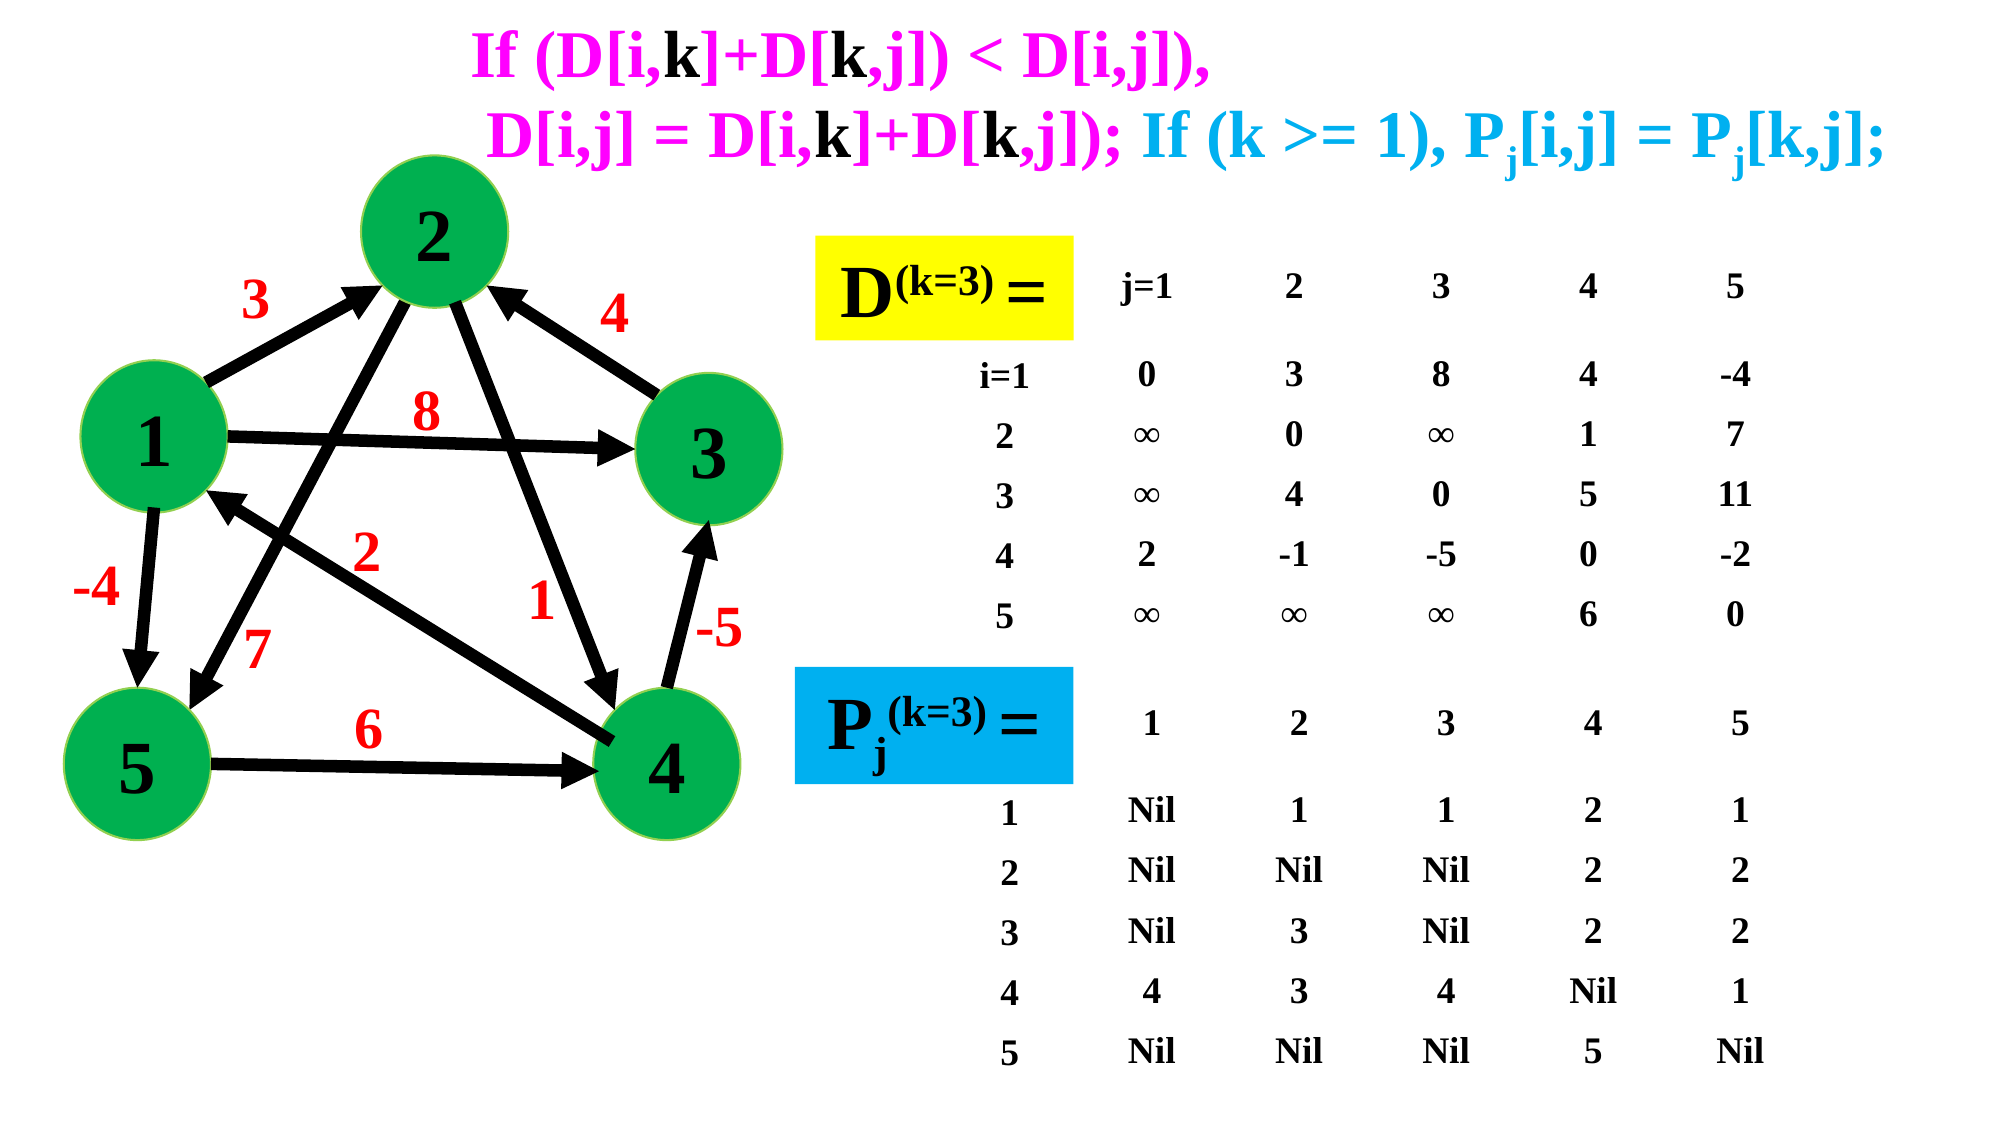

If (D[i,k]+D[k,j]) < D[i,j]),
 D[i,j] = D[i,k]+D[k,j]); If (k >= 1), Pj[i,j] = Pj[k,j];
2
D(k=3) =
3
| j=1 | 2 | 3 | 4 | 5 |
| --- | --- | --- | --- | --- |
4
| 0 | 3 | 8 | 4 | -4 |
| --- | --- | --- | --- | --- |
| ∞ | 0 | ∞ | 1 | 7 |
| ∞ | 4 | 0 | 5 | 11 |
| 2 | -1 | -5 | 0 | -2 |
| ∞ | ∞ | ∞ | 6 | 0 |
| i=1 |
| --- |
| 2 |
| 3 |
| 4 |
| 5 |
1
8
3

2
-4
1
-5
7
Pj(k=3) =
6
5
4
| 1 | 2 | 3 | 4 | 5 |
| --- | --- | --- | --- | --- |
| Nil | 1 | 1 | 2 | 1 |
| --- | --- | --- | --- | --- |
| Nil | Nil | Nil | 2 | 2 |
| Nil | 3 | Nil | 2 | 2 |
| 4 | 3 | 4 | Nil | 1 |
| Nil | Nil | Nil | 5 | Nil |
| 1 |
| --- |
| 2 |
| 3 |
| 4 |
| 5 |